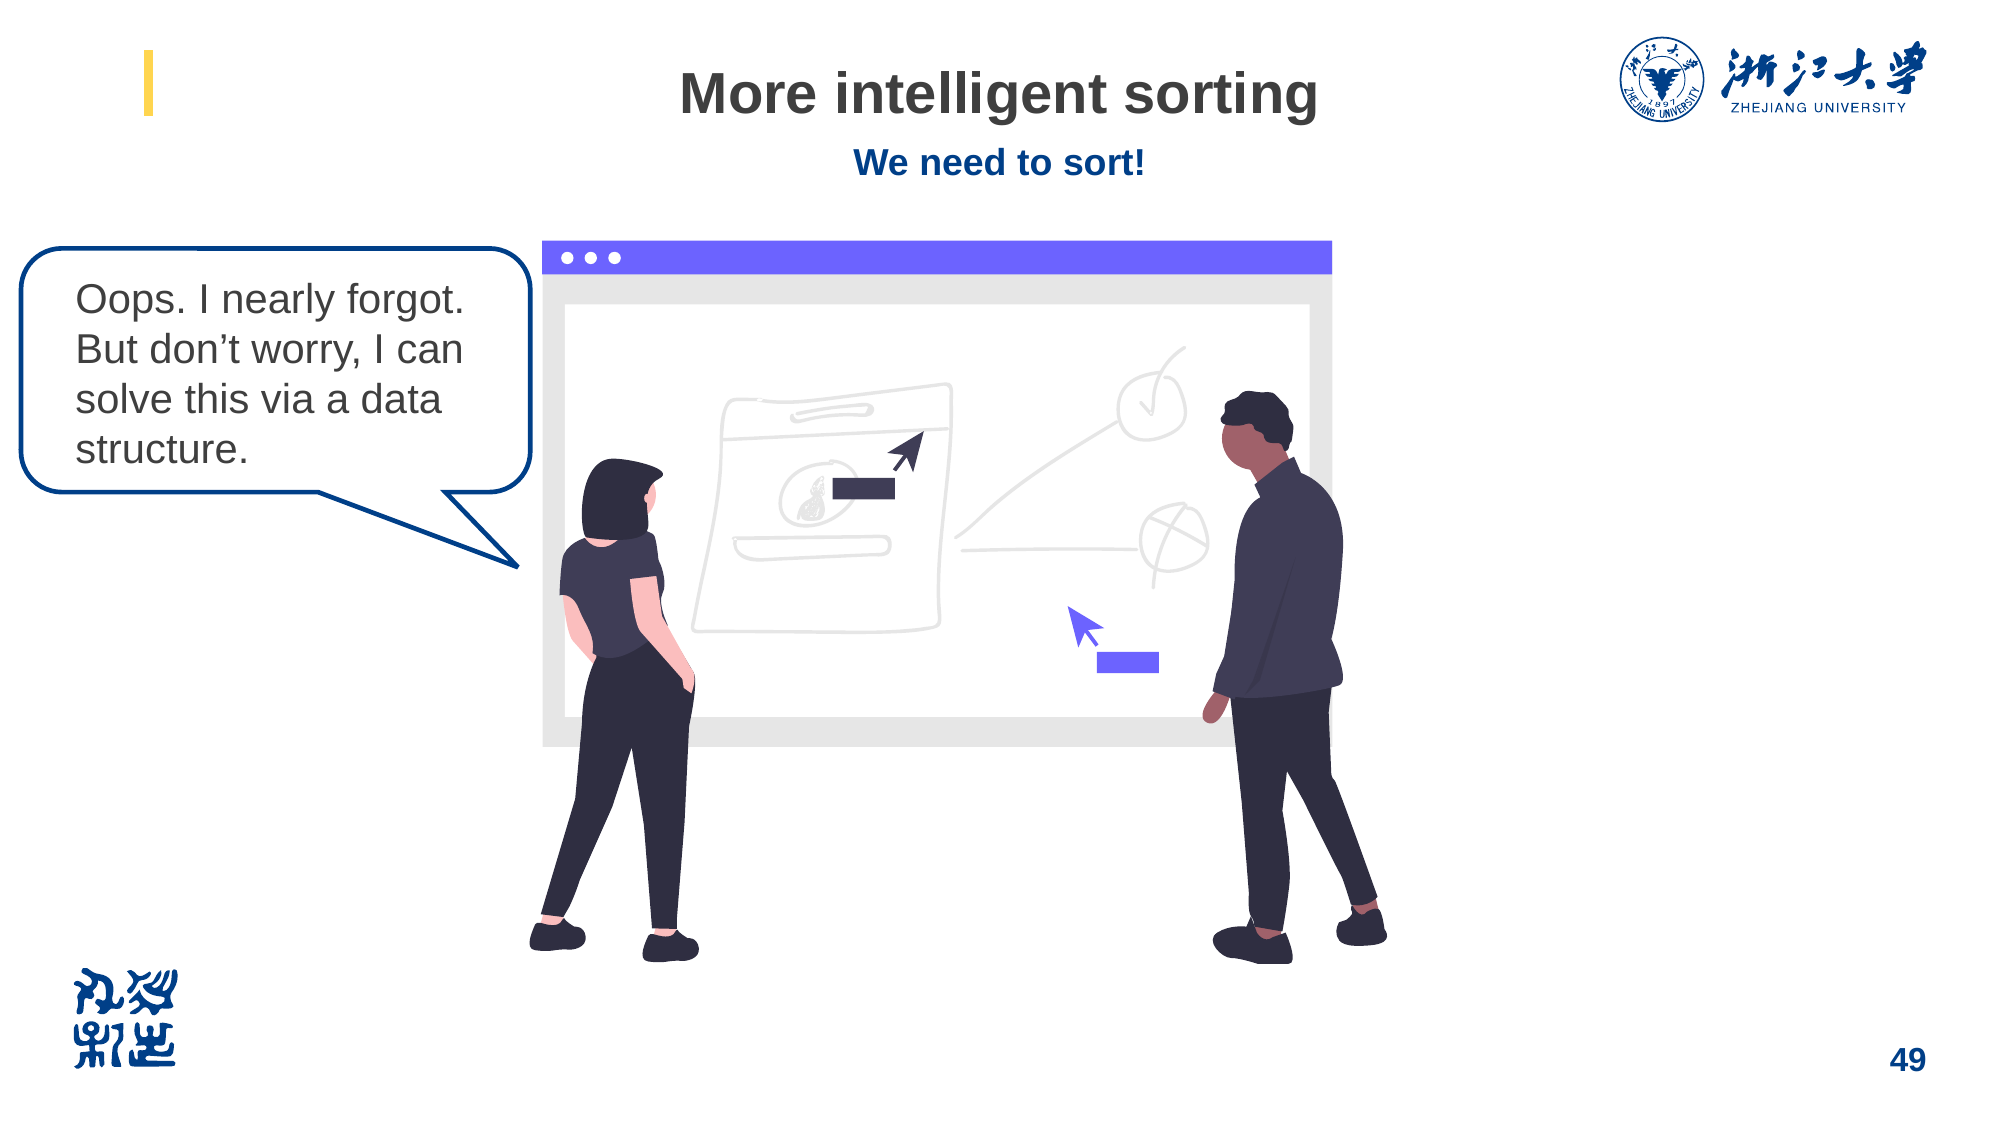

# More intelligent sorting
We need to sort!

Oops. I nearly forgot. But don’t worry, I can solve this via a data structure.
49